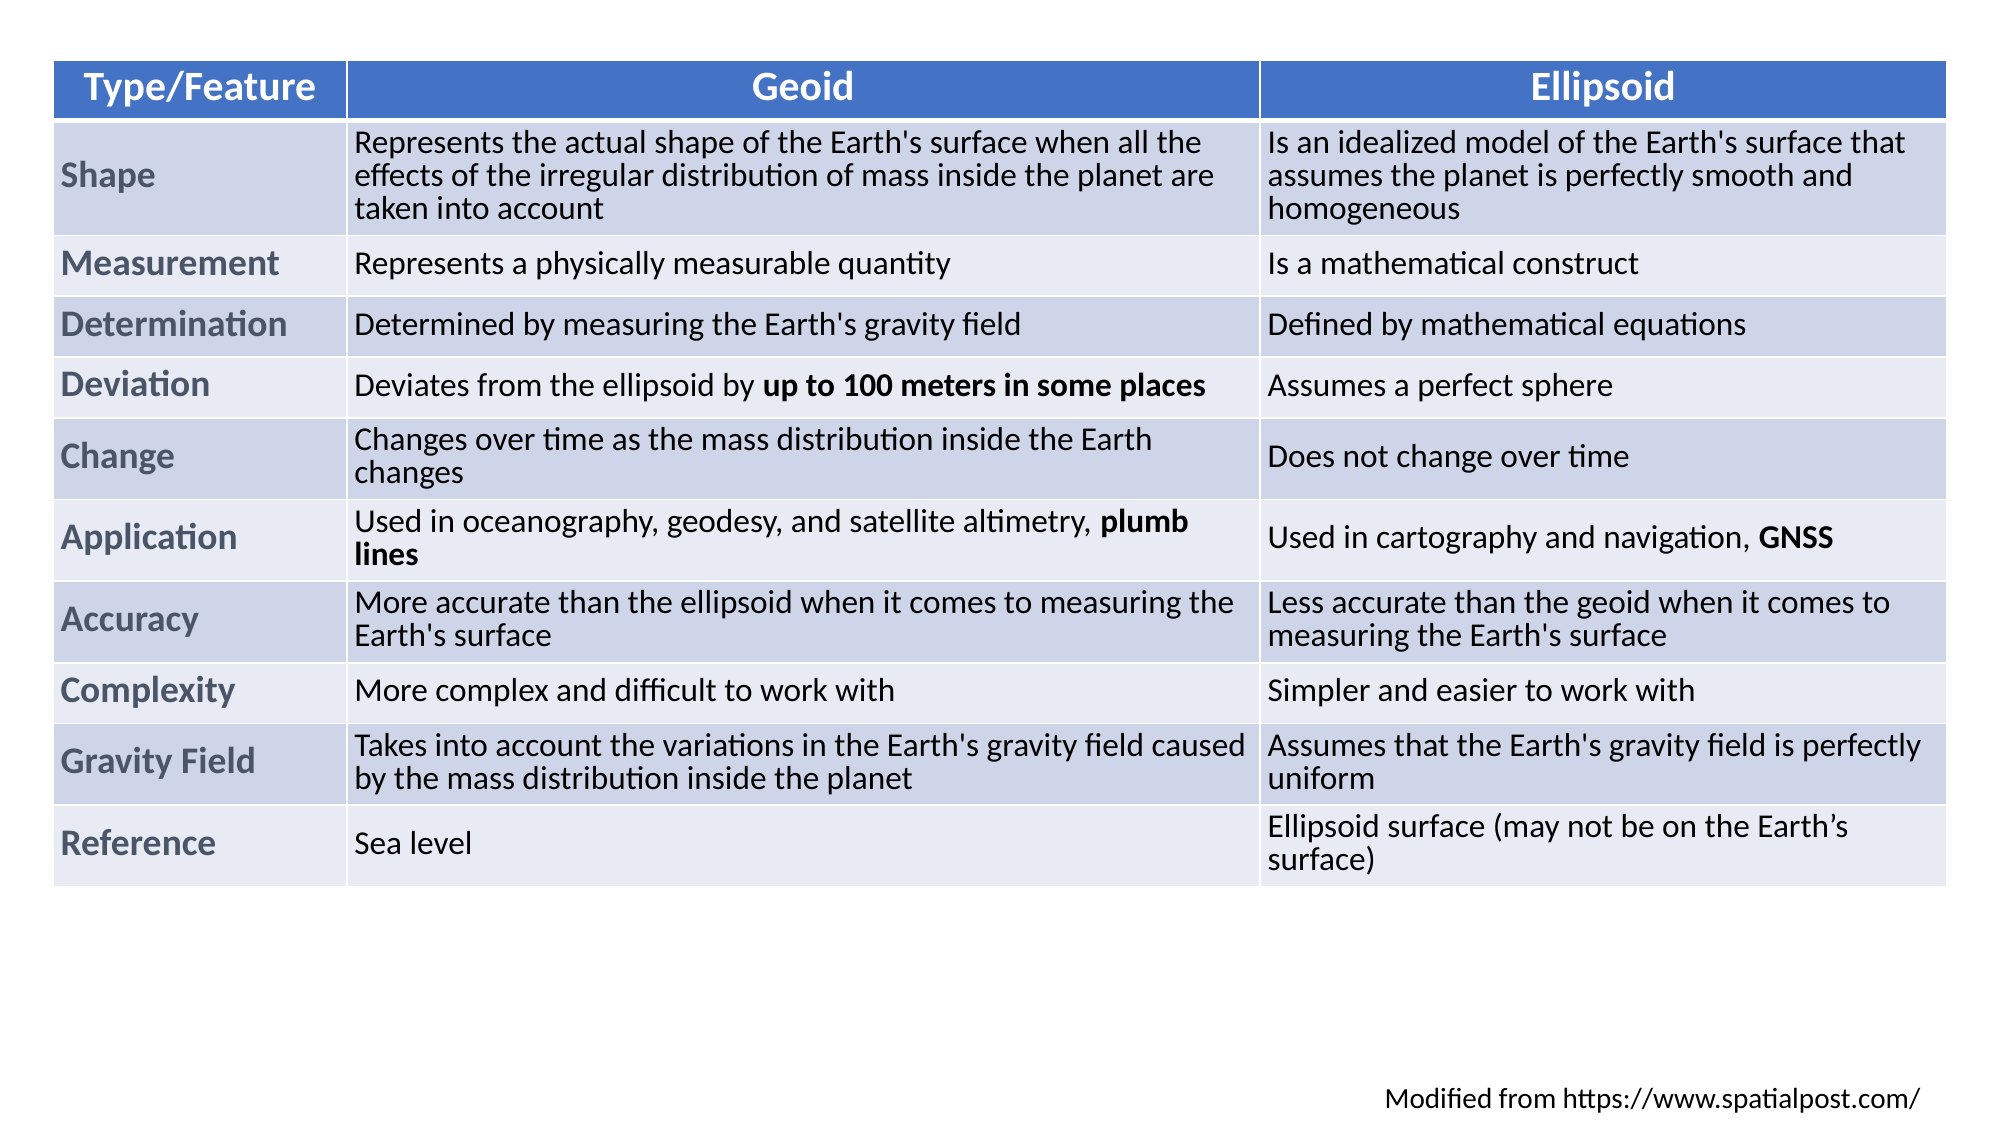

| Type/Feature | Geoid | Ellipsoid |
| --- | --- | --- |
| Shape | Represents the actual shape of the Earth's surface when all the effects of the irregular distribution of mass inside the planet are taken into account | Is an idealized model of the Earth's surface that assumes the planet is perfectly smooth and homogeneous |
| Measurement | Represents a physically measurable quantity | Is a mathematical construct |
| Determination | Determined by measuring the Earth's gravity field | Defined by mathematical equations |
| Deviation | Deviates from the ellipsoid by up to 100 meters in some places | Assumes a perfect sphere |
| Change | Changes over time as the mass distribution inside the Earth changes | Does not change over time |
| Application | Used in oceanography, geodesy, and satellite altimetry, plumb lines | Used in cartography and navigation, GNSS |
| Accuracy | More accurate than the ellipsoid when it comes to measuring the Earth's surface | Less accurate than the geoid when it comes to measuring the Earth's surface |
| Complexity | More complex and difficult to work with | Simpler and easier to work with |
| Gravity Field | Takes into account the variations in the Earth's gravity field caused by the mass distribution inside the planet | Assumes that the Earth's gravity field is perfectly uniform |
| Reference | Sea level | Ellipsoid surface (may not be on the Earth’s surface) |
#
Modified from https://www.spatialpost.com/